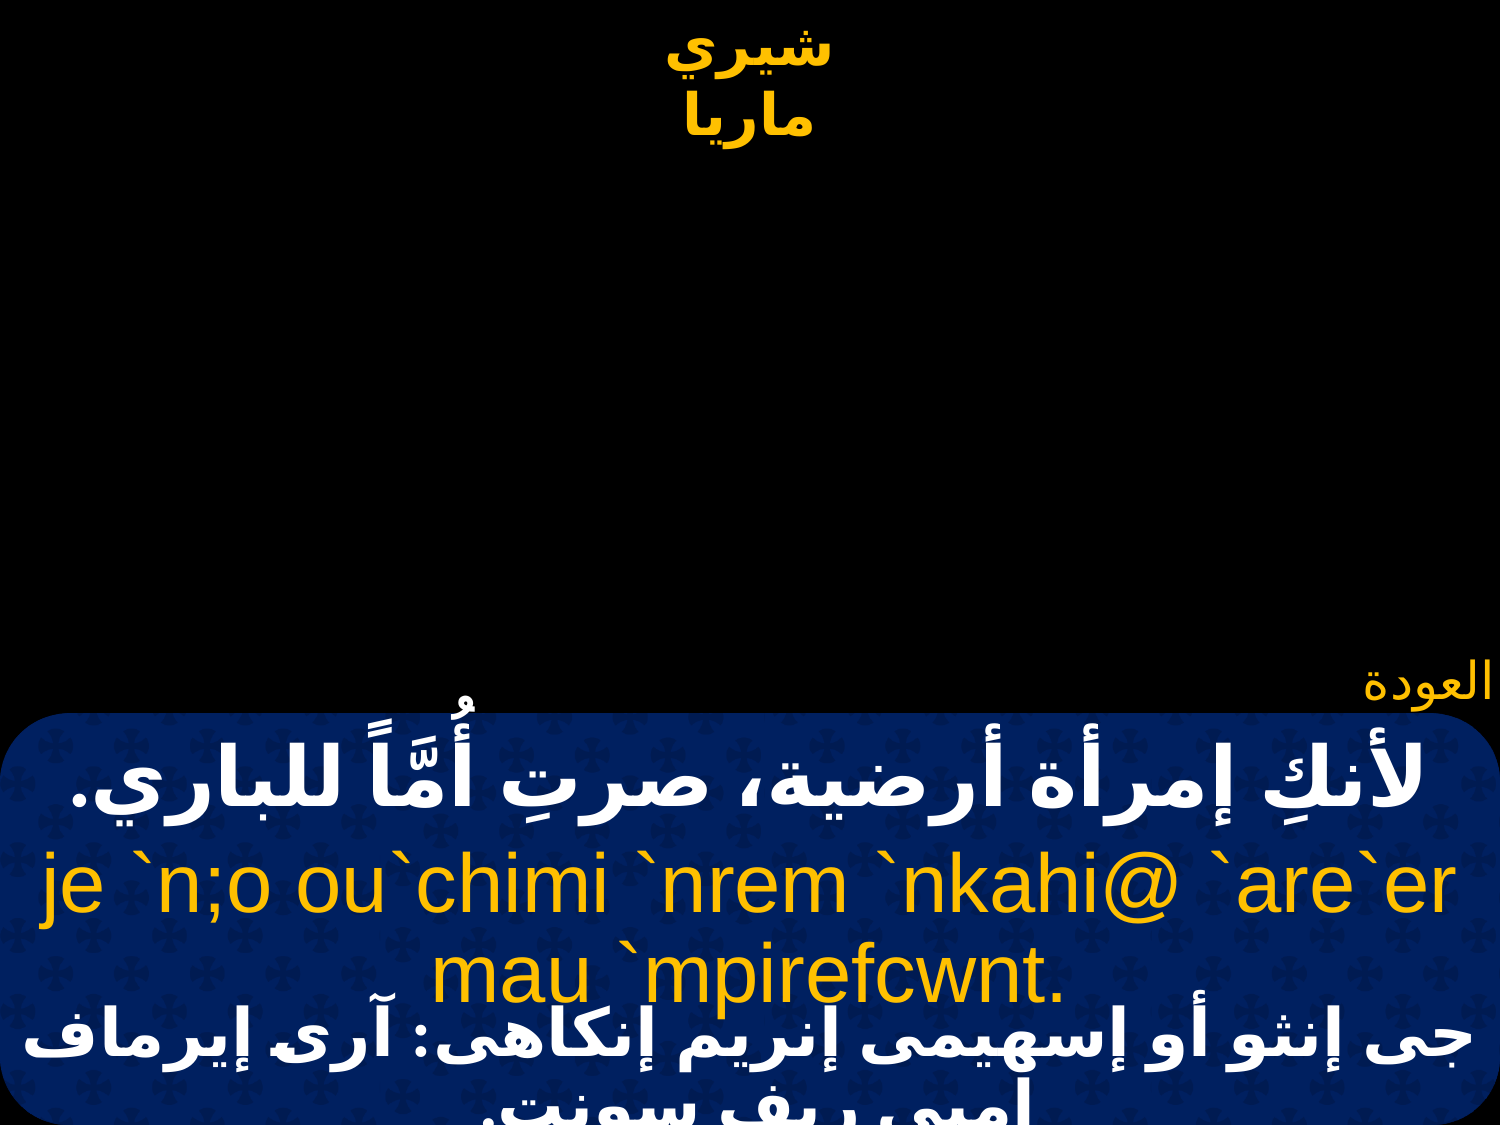

لأنكِ إمرأة أرضية، صرتِ أُمَّاً للباري.
je `n;o ou`chimi `nrem `nkahi@ `are`er mau `mpirefcwnt.
جى إنثو أو إسهيمى إنريم إنكاهى: آرى إيرماف إمبى ريف سونت.